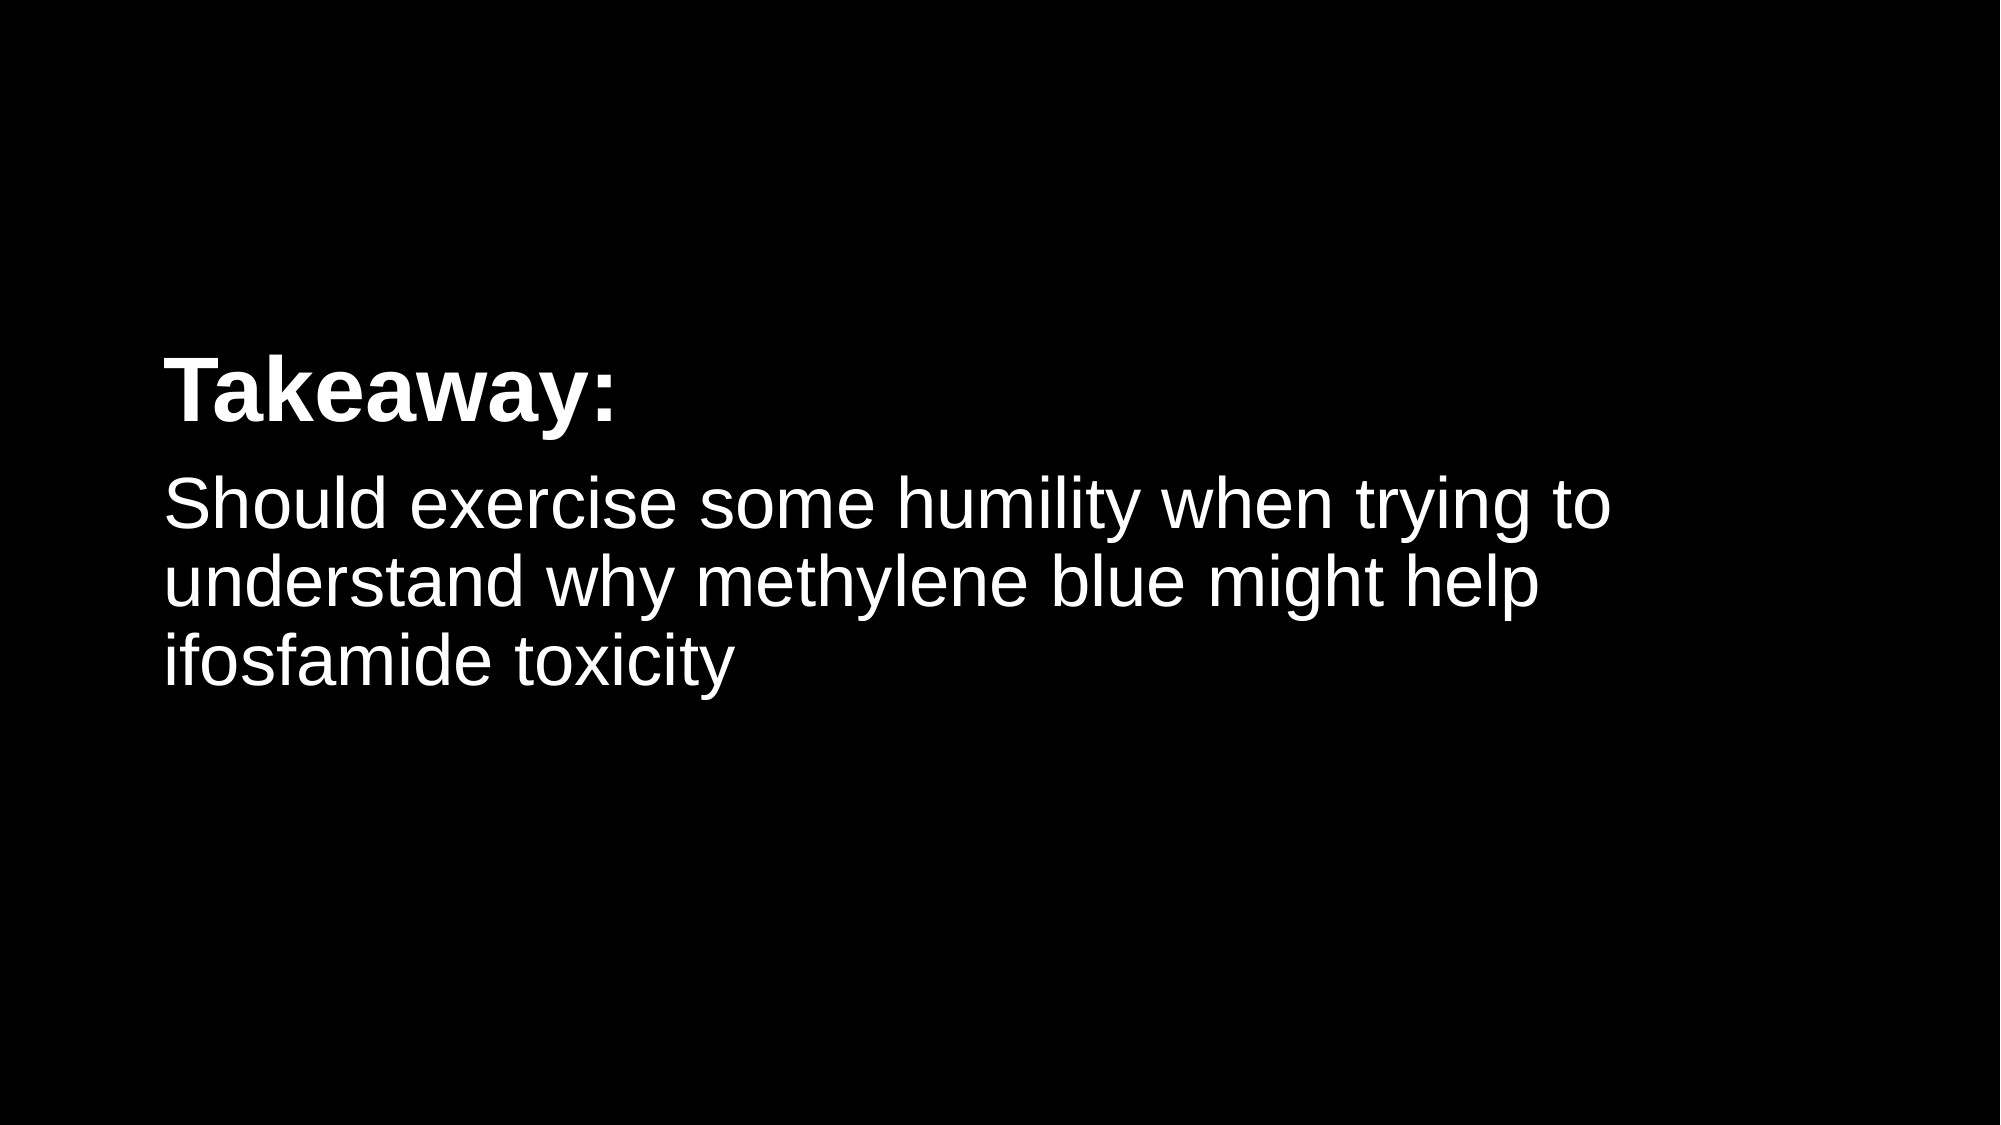

Takeaway:
# Should exercise some humility when trying to understand why methylene blue might help ifosfamide toxicity